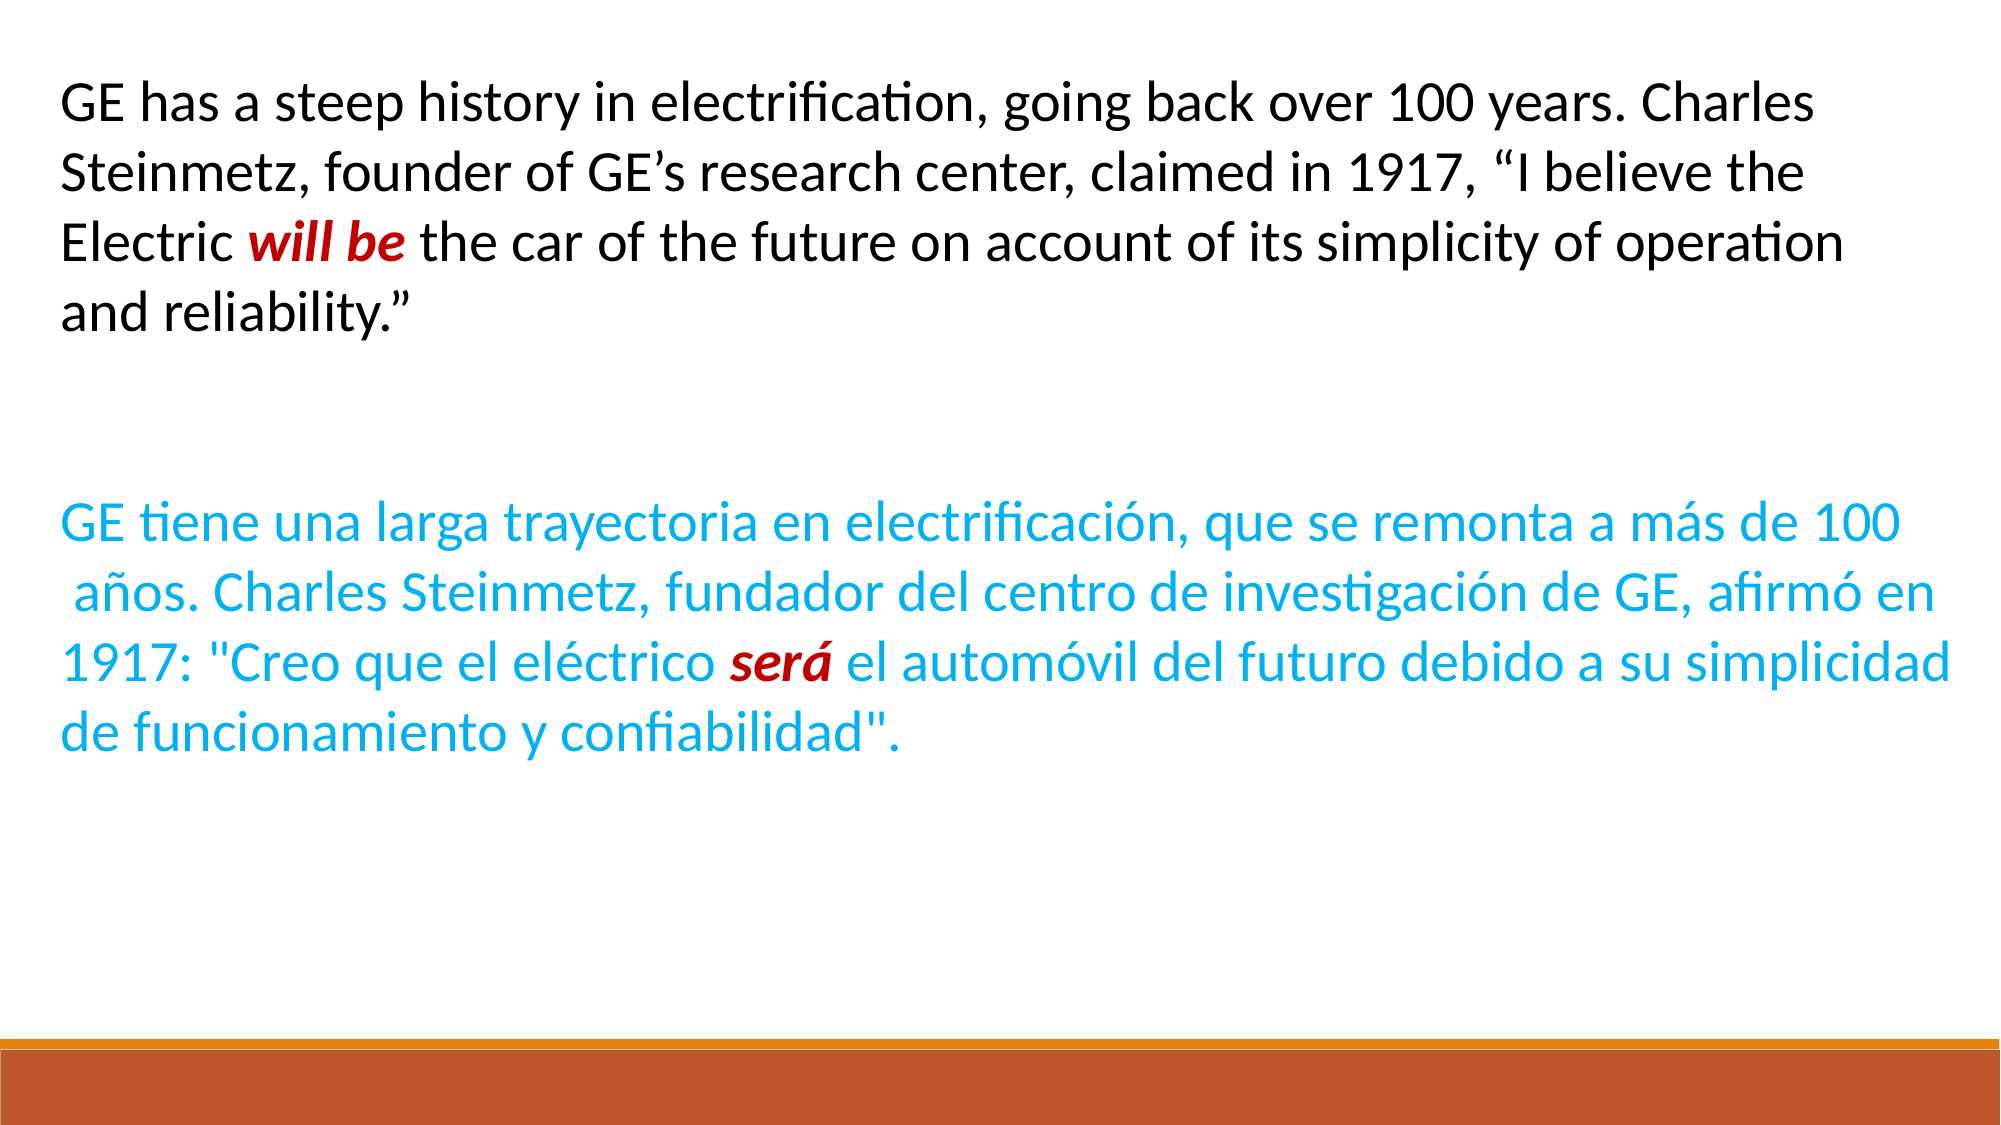

GE has a steep history in electrification, going back over 100 years. Charles
Steinmetz, founder of GE’s research center, claimed in 1917, “I believe the
Electric will be the car of the future on account of its simplicity of operation
and reliability.”

GE tiene una larga trayectoria en electrificación, que se remonta a más de 100
 años. Charles Steinmetz, fundador del centro de investigación de GE, afirmó en
1917: "Creo que el eléctrico será el automóvil del futuro debido a su simplicidad
de funcionamiento y confiabilidad".